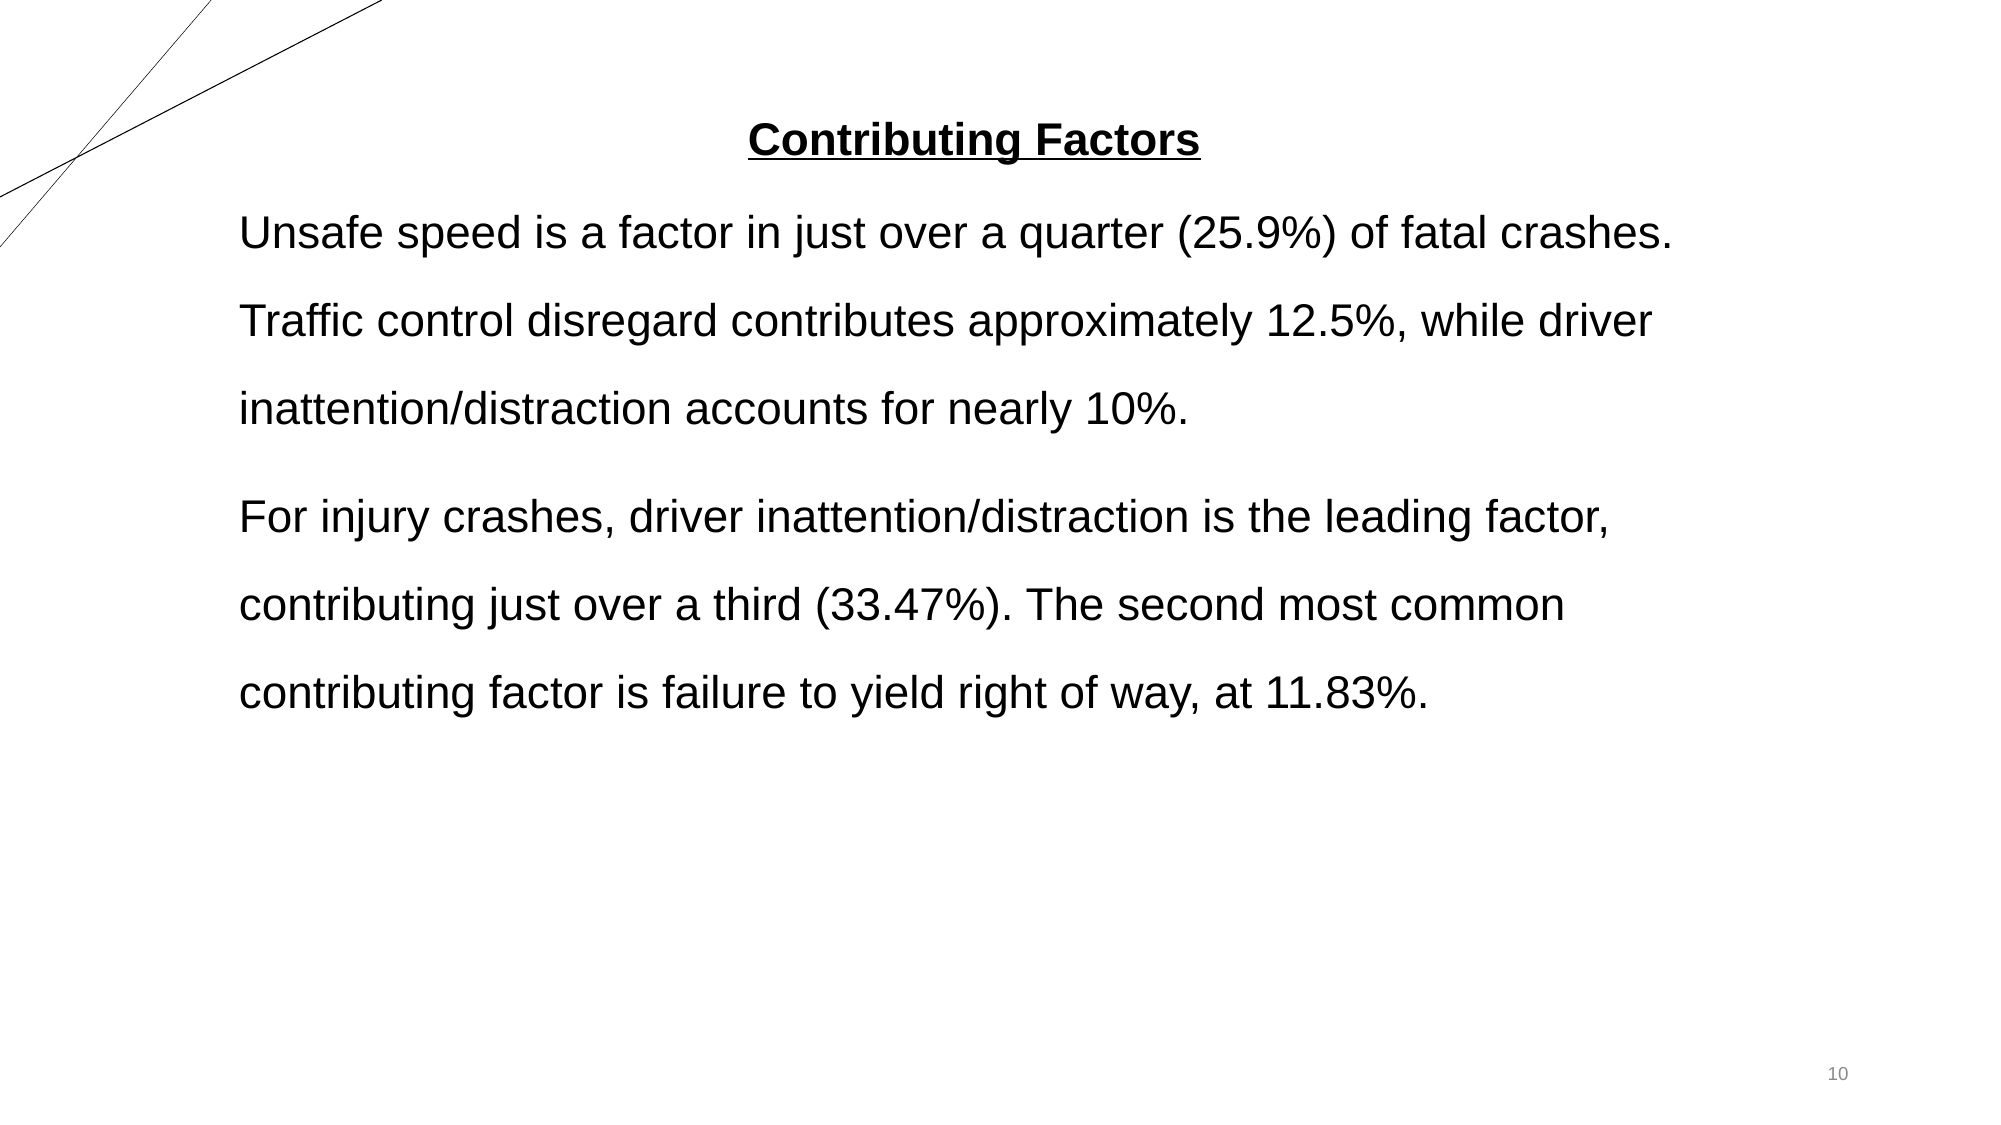

Contributing Factors
Unsafe speed is a factor in just over a quarter (25.9%) of fatal crashes. Traffic control disregard contributes approximately 12.5%, while driver inattention/distraction accounts for nearly 10%.
For injury crashes, driver inattention/distraction is the leading factor, contributing just over a third (33.47%). The second most common contributing factor is failure to yield right of way, at 11.83%.

10